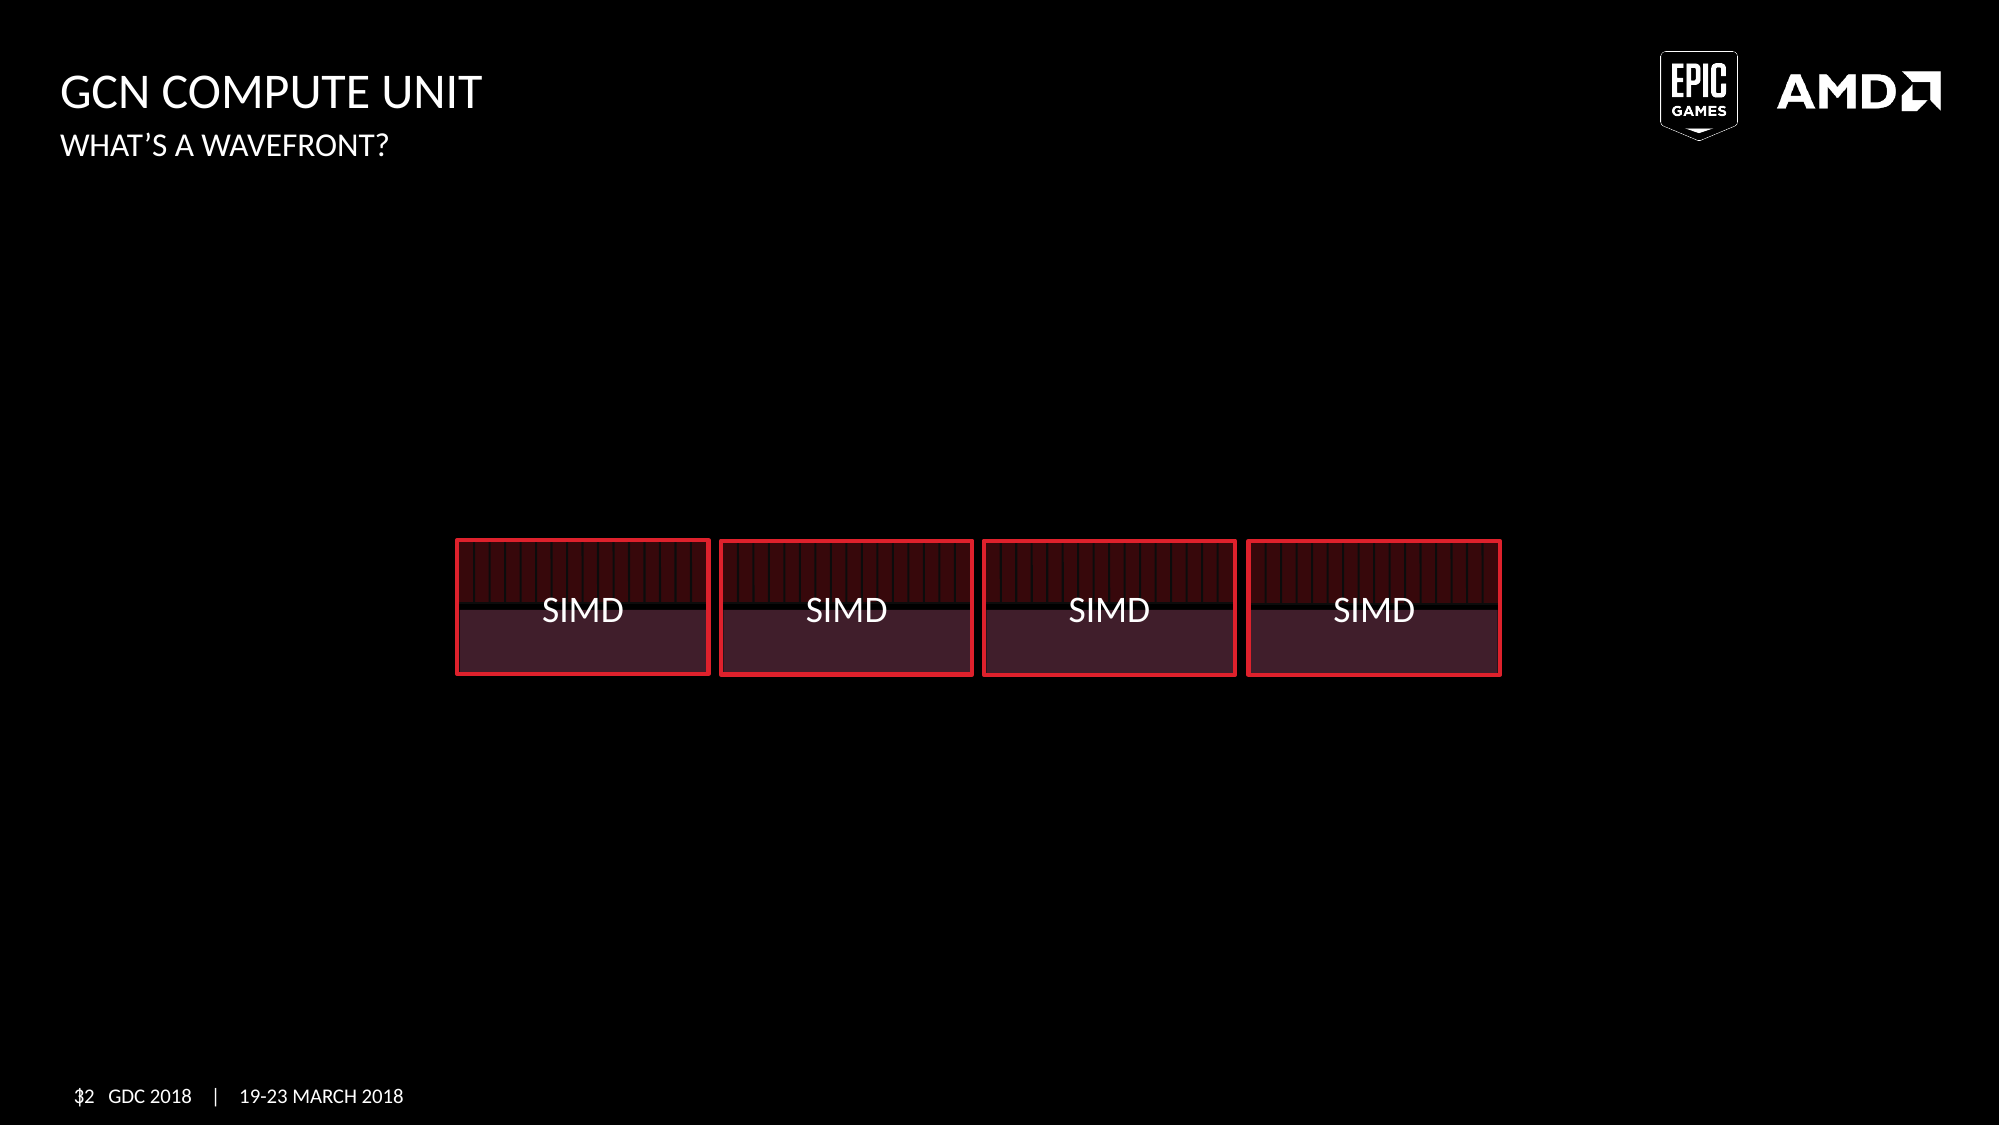

GCN Compute Unit
What’s a wavefront?

SIMD

SIMD
SIMD

SIMD